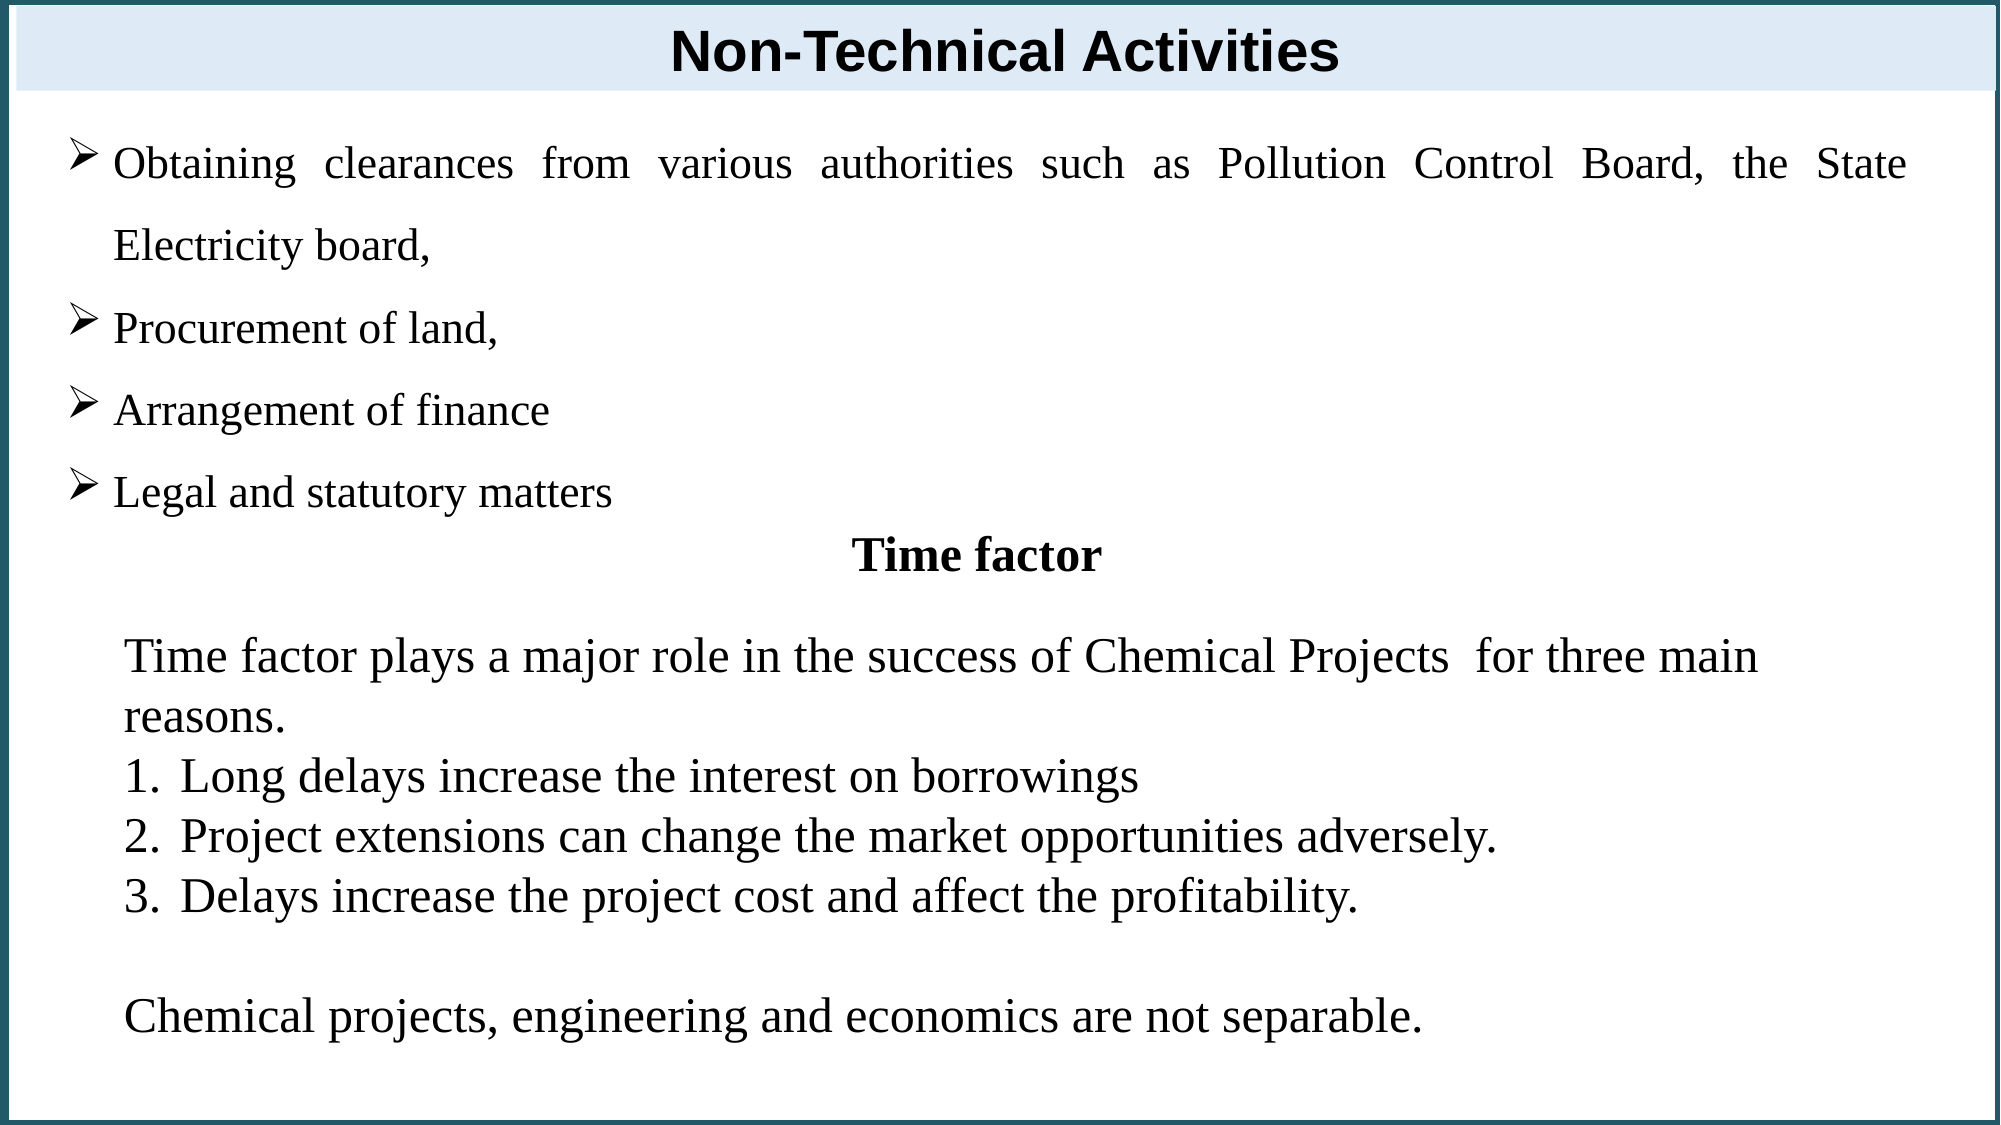

Non-Technical Activities
Obtaining clearances from various authorities such as Pollution Control Board, the State Electricity board,
Procurement of land,
Arrangement of finance
Legal and statutory matters

Time factor
Time factor plays a major role in the success of Chemical Projects  for three main reasons.
Long delays increase the interest on borrowings
Project extensions can change the market opportunities adversely.
Delays increase the project cost and affect the profitability.

Chemical projects, engineering and economics are not separable.